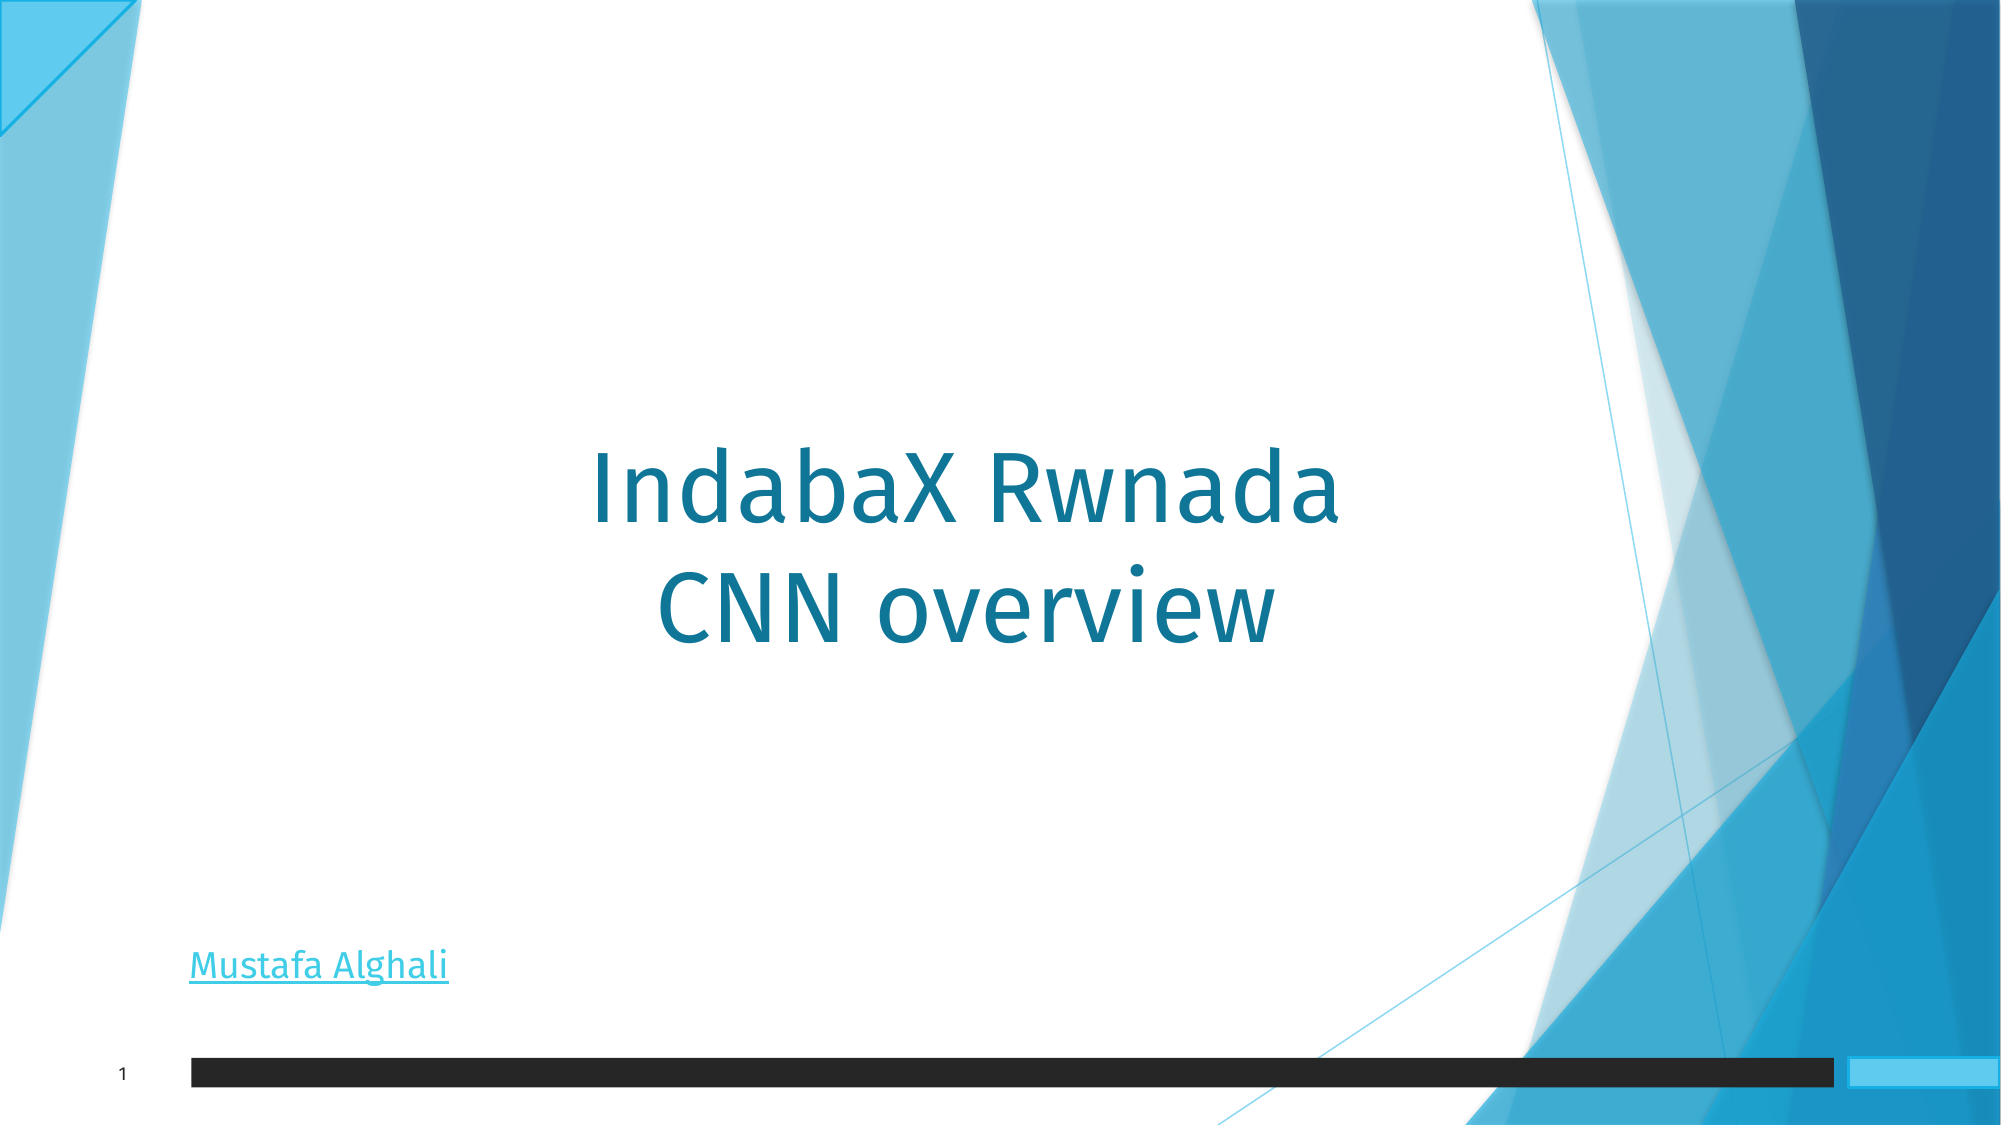

# IndabaX Rwnada CNN overview
Mustafa Alghali
1